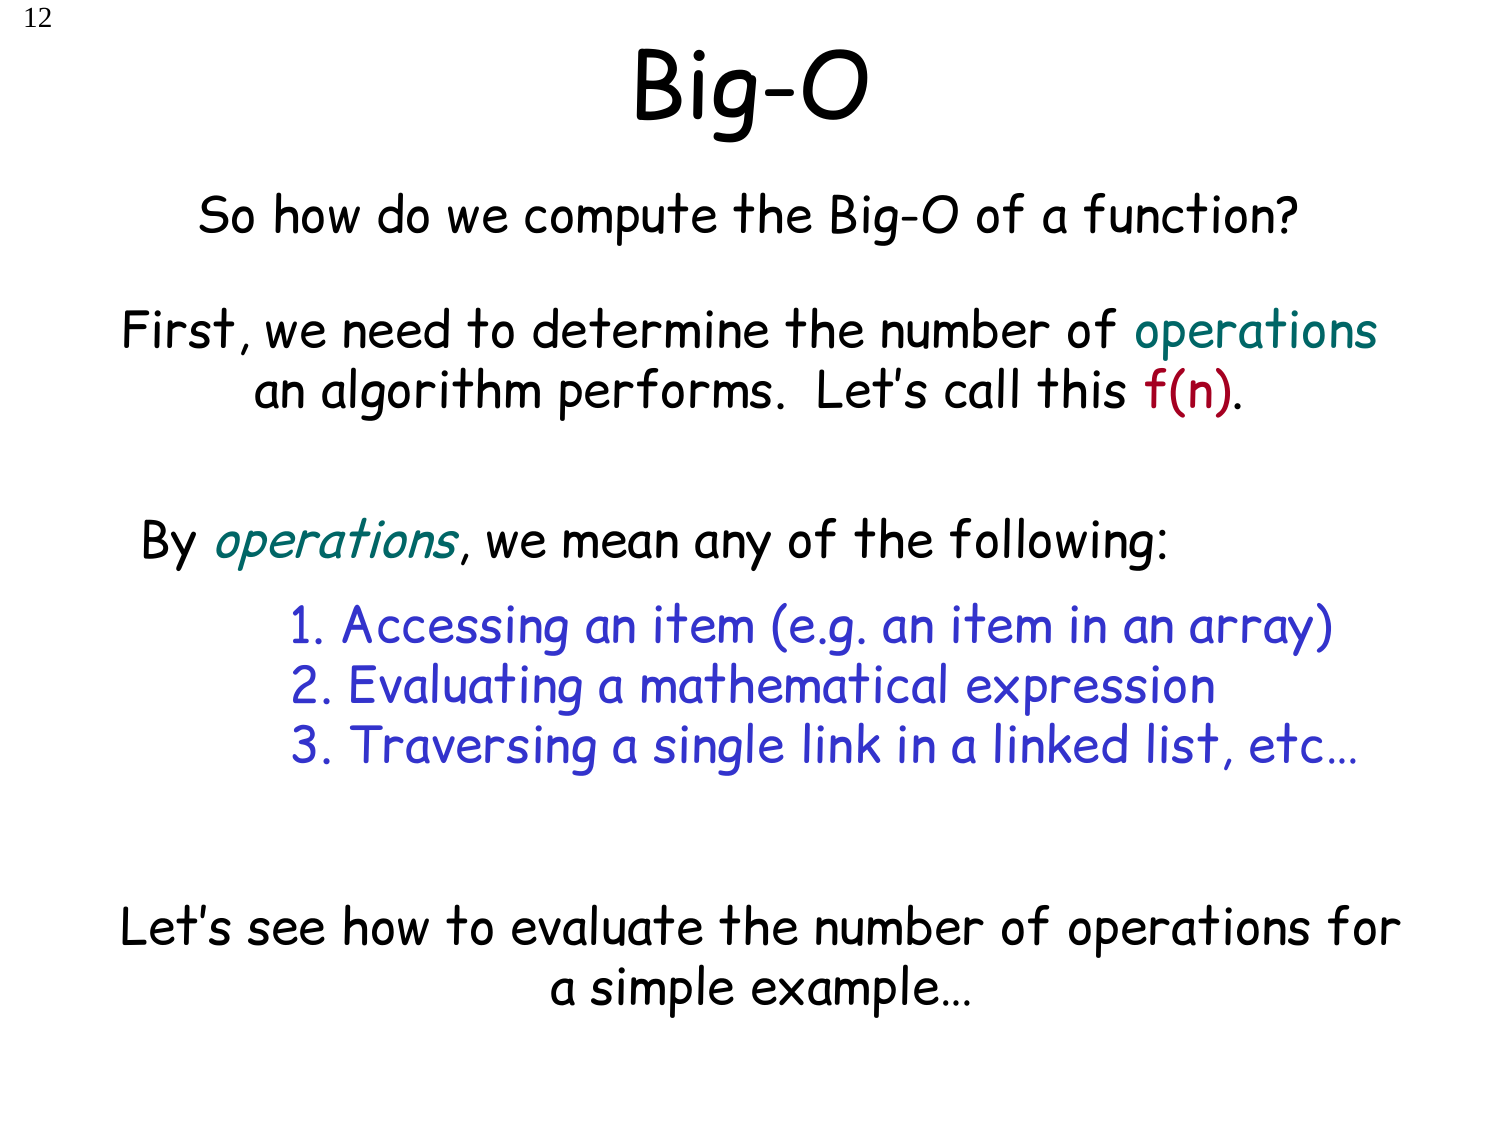

# Big-O
12
So how do we compute the Big-O of a function?

First, we need to determine the number of operations an algorithm performs.  Let’s call this f(n).
By operations, we mean any of the following:

	1. Accessing an item (e.g. an item in an array)
	2. Evaluating a mathematical expression
	3. Traversing a single link in a linked list, etc…
Let’s see how to evaluate the number of operations for a simple example…